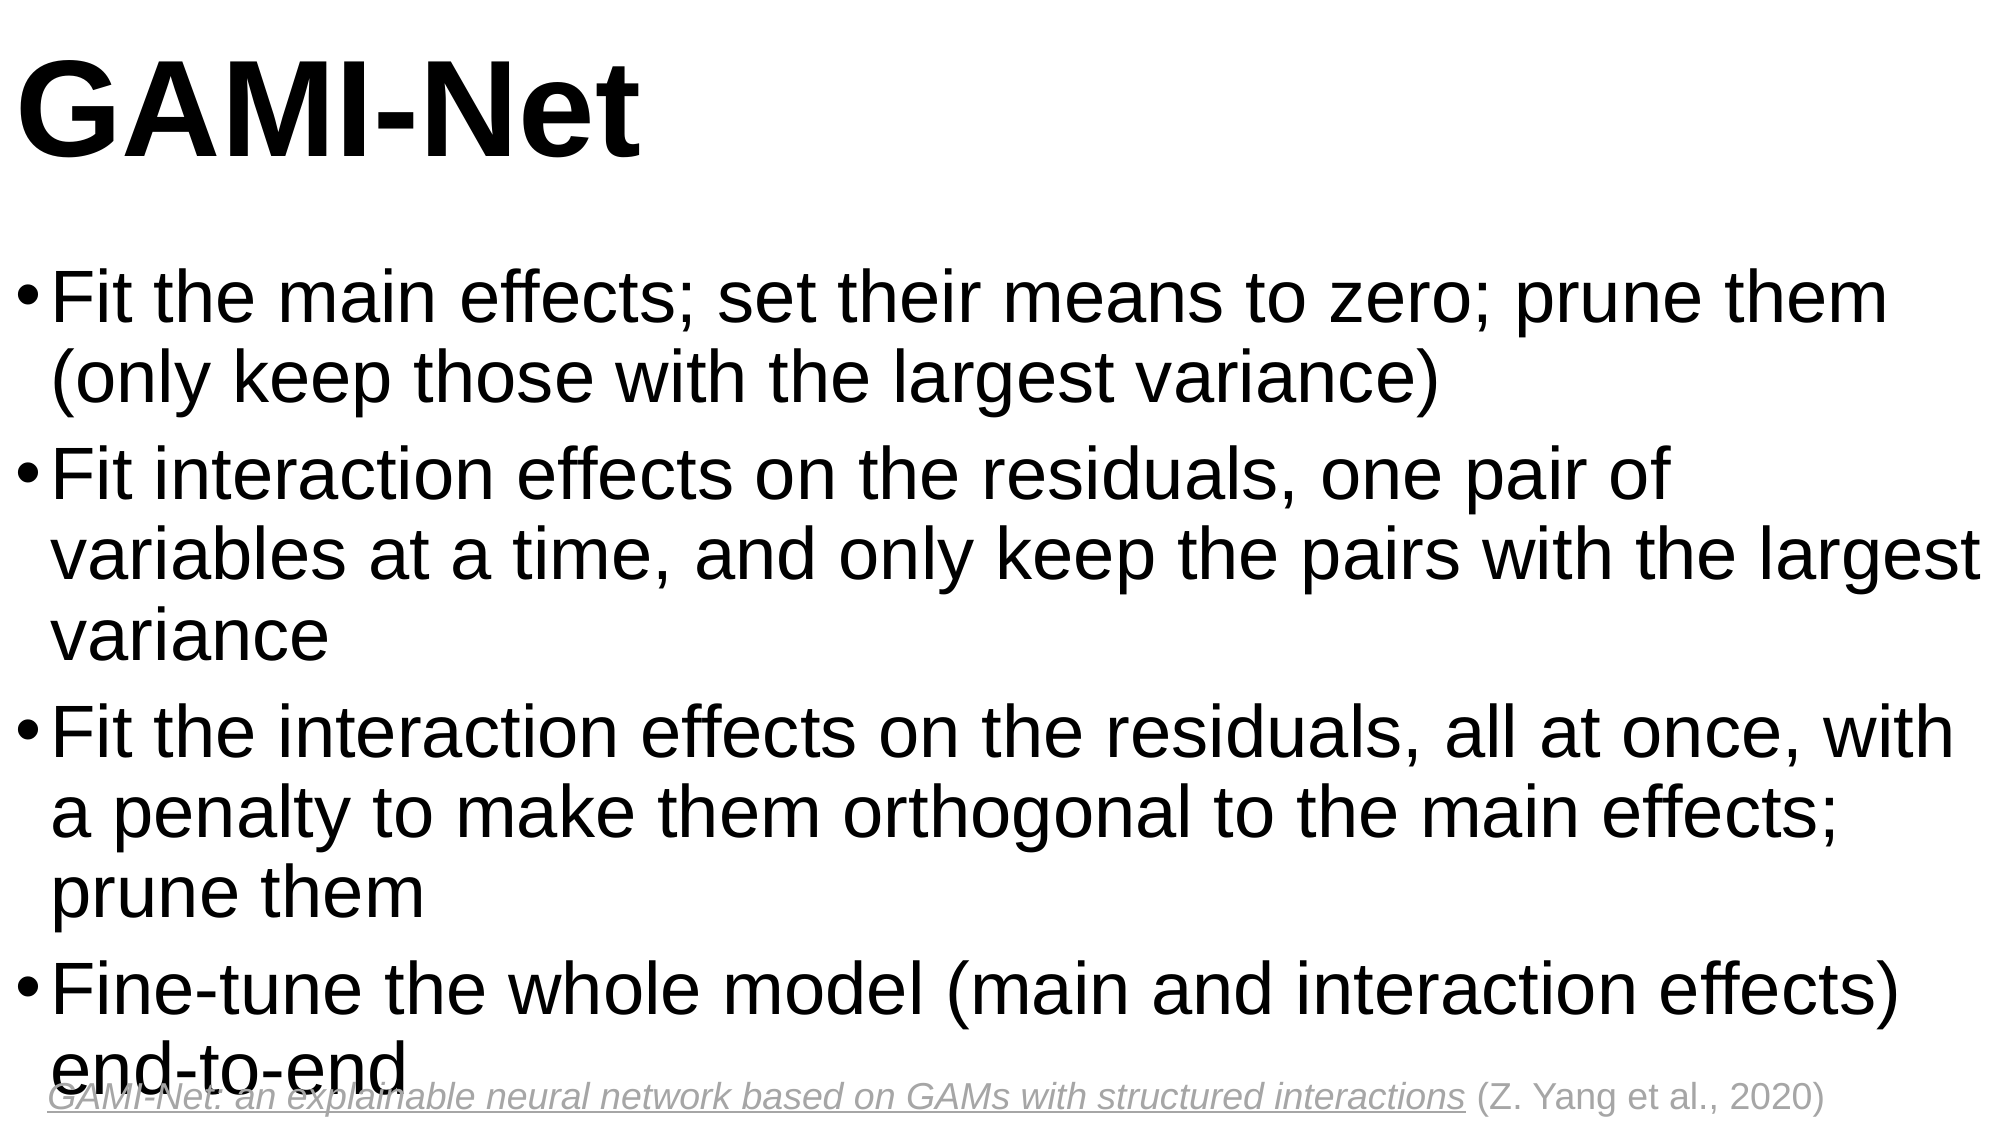

# GAMI-Net
Fit the main effects; set their means to zero; prune them (only keep those with the largest variance)
Fit interaction effects on the residuals, one pair of variables at a time, and only keep the pairs with the largest variance
Fit the interaction effects on the residuals, all at once, with a penalty to make them orthogonal to the main effects; prune them
Fine-tune the whole model (main and interaction effects) end-to-end
GAMI-Net: an explainable neural network based on GAMs with structured interactions (Z. Yang et al., 2020)